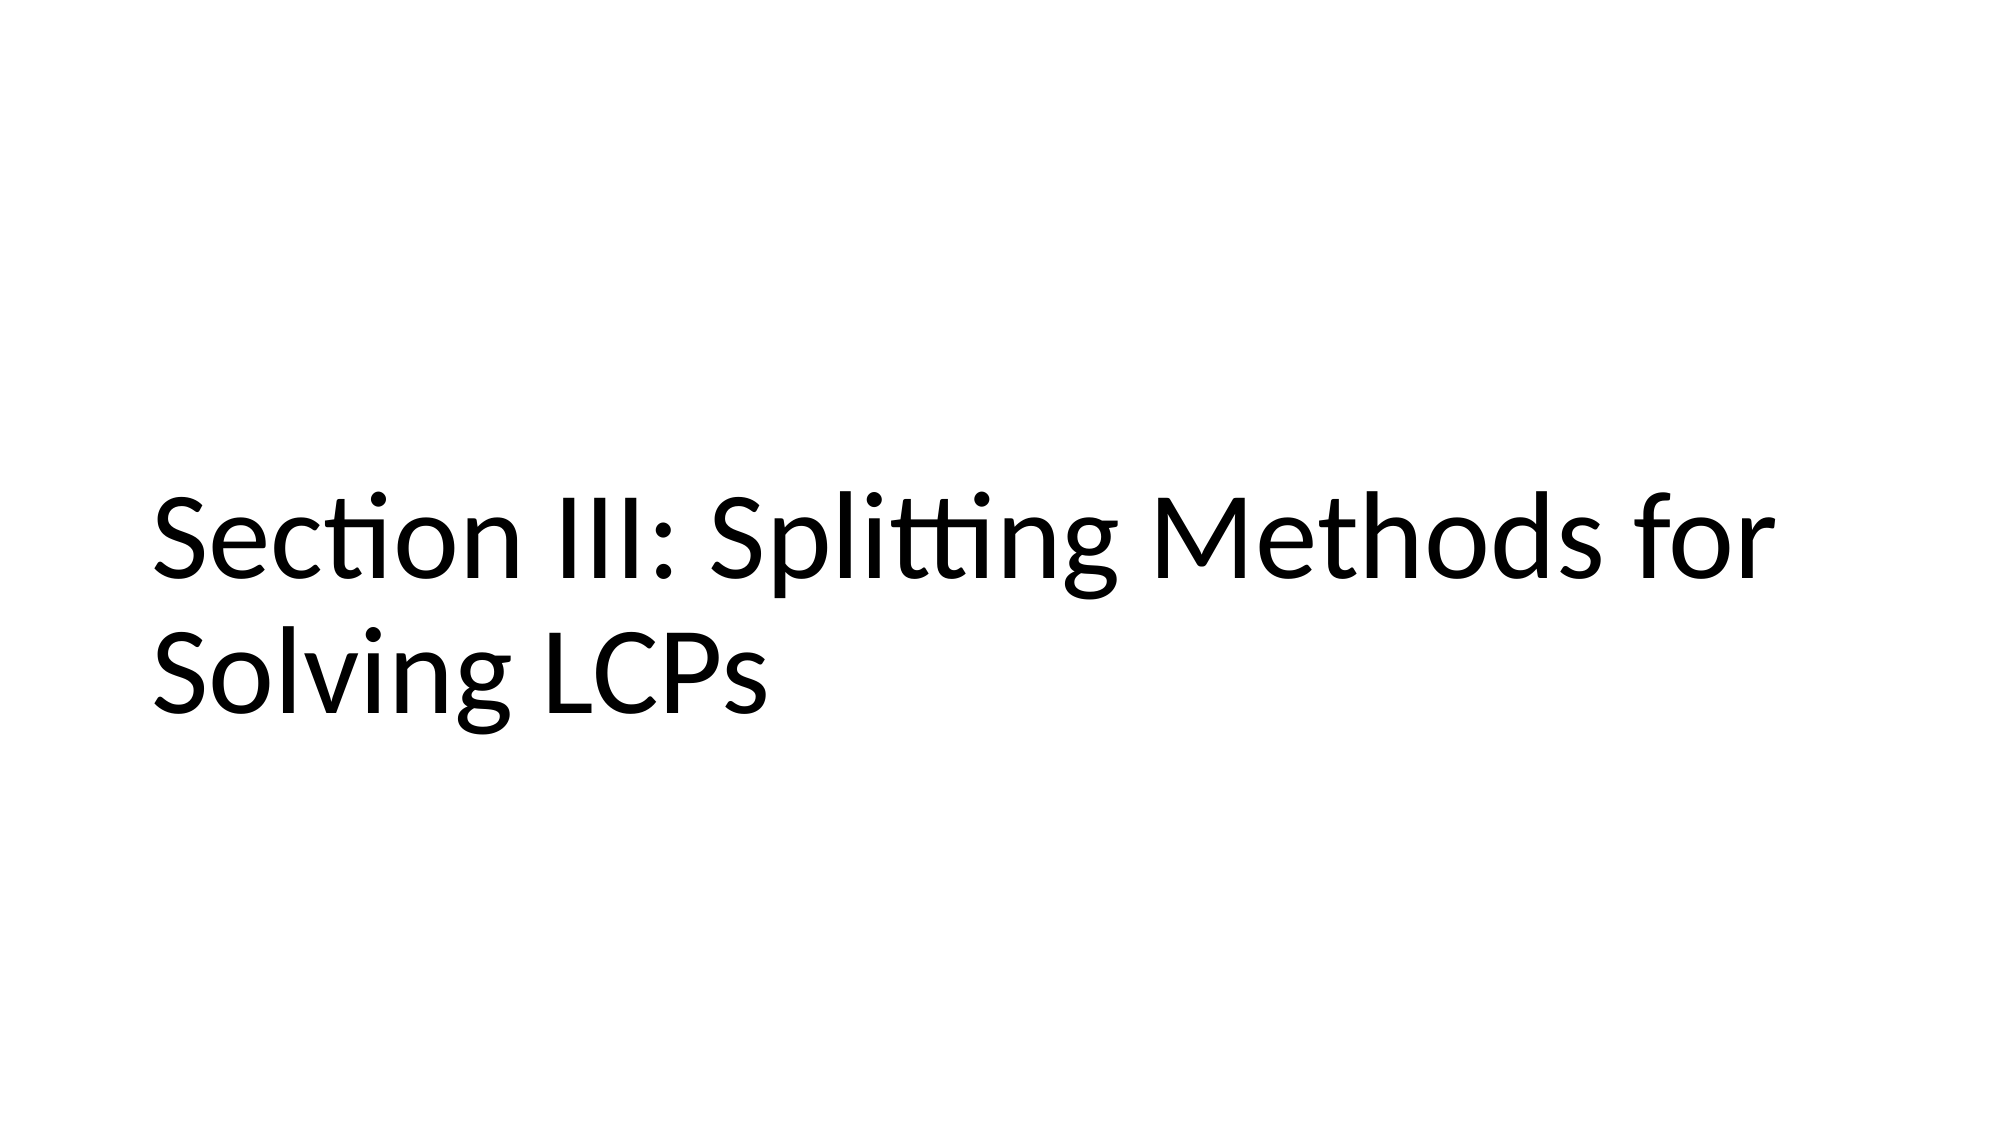

# Section III: Splitting Methods for Solving LCPs